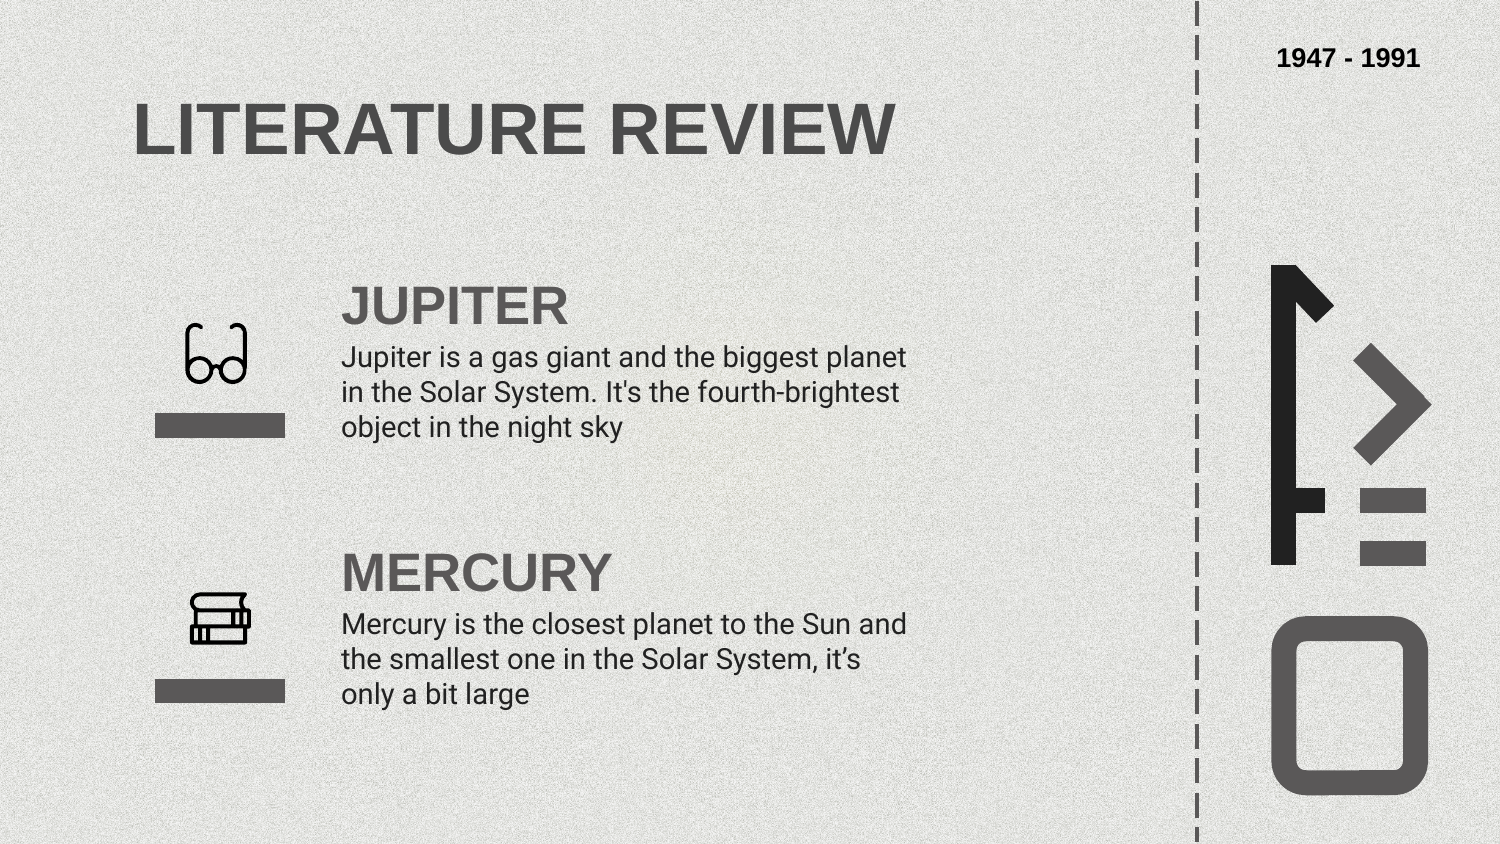

1947 - 1991
# LITERATURE REVIEW
JUPITER

Jupiter is a gas giant and the biggest planet in the Solar System. It's the fourth-brightest object in the night sky
MERCURY
Mercury is the closest planet to the Sun and the smallest one in the Solar System, it’s only a bit large